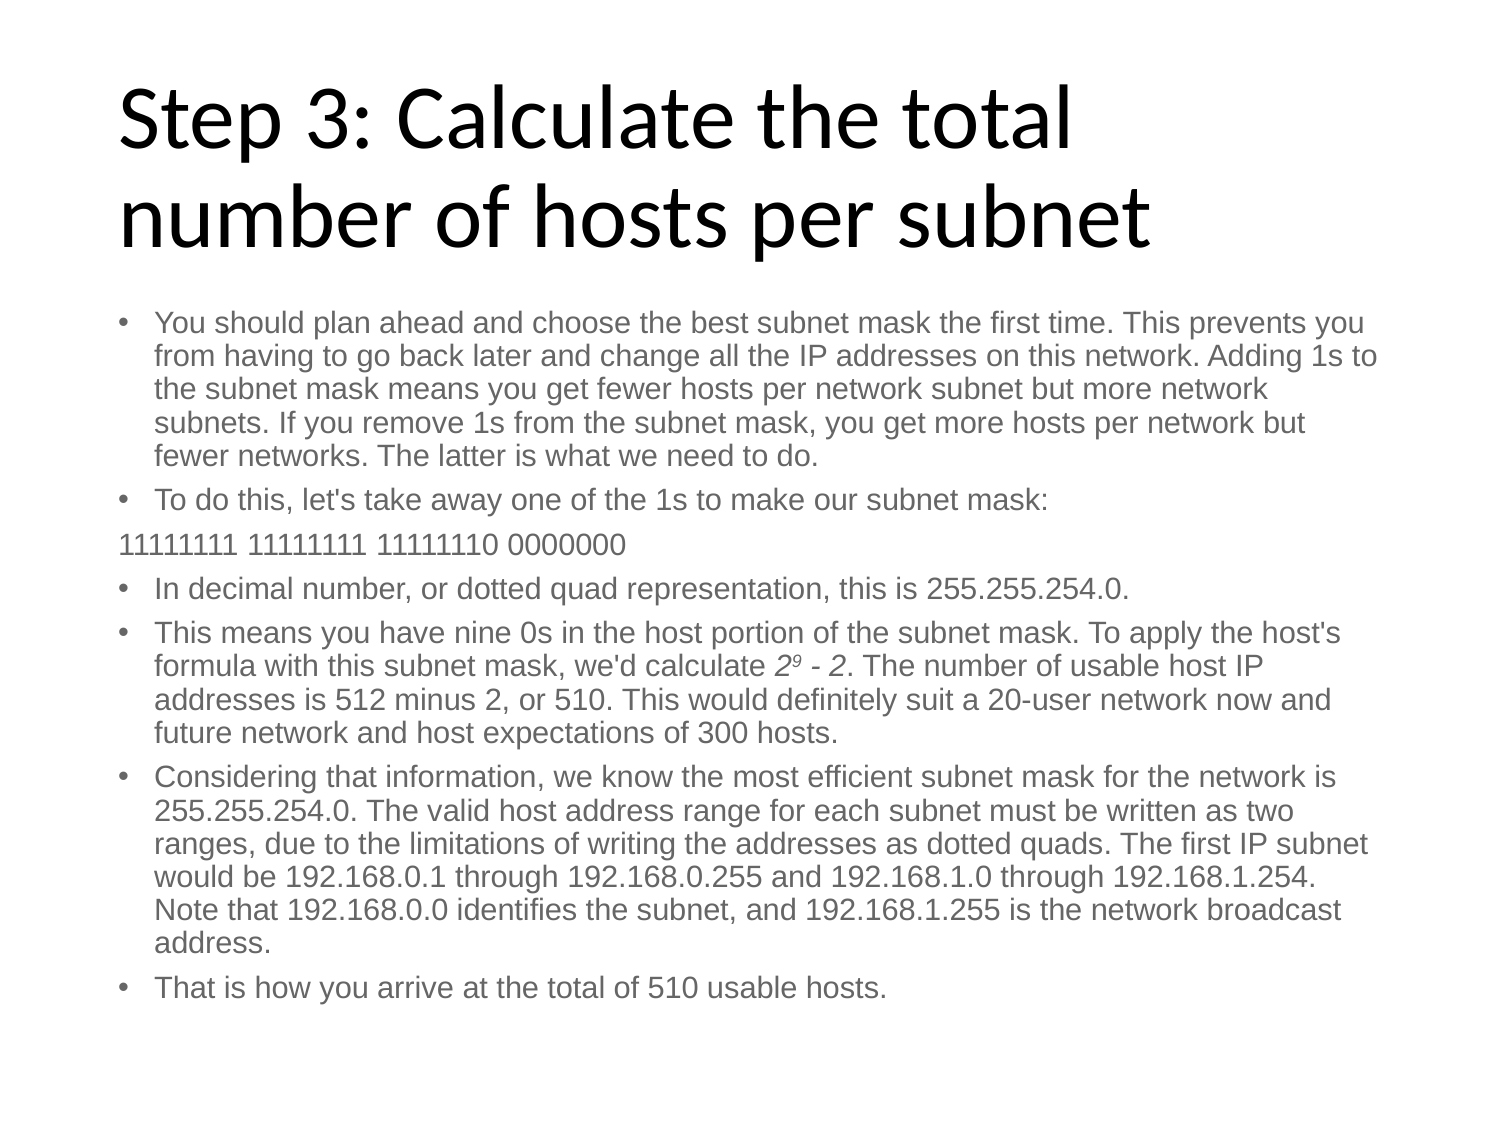

# Step 3: Calculate the total number of hosts per subnet
You should plan ahead and choose the best subnet mask the first time. This prevents you from having to go back later and change all the IP addresses on this network. Adding 1s to the subnet mask means you get fewer hosts per network subnet but more network subnets. If you remove 1s from the subnet mask, you get more hosts per network but fewer networks. The latter is what we need to do.
To do this, let's take away one of the 1s to make our subnet mask:
11111111 11111111 11111110 0000000
In decimal number, or dotted quad representation, this is 255.255.254.0.
This means you have nine 0s in the host portion of the subnet mask. To apply the host's formula with this subnet mask, we'd calculate 29 - 2. The number of usable host IP addresses is 512 minus 2, or 510. This would definitely suit a 20-user network now and future network and host expectations of 300 hosts.
Considering that information, we know the most efficient subnet mask for the network is 255.255.254.0. The valid host address range for each subnet must be written as two ranges, due to the limitations of writing the addresses as dotted quads. The first IP subnet would be 192.168.0.1 through 192.168.0.255 and 192.168.1.0 through 192.168.1.254. Note that 192.168.0.0 identifies the subnet, and 192.168.1.255 is the network broadcast address.
That is how you arrive at the total of 510 usable hosts.